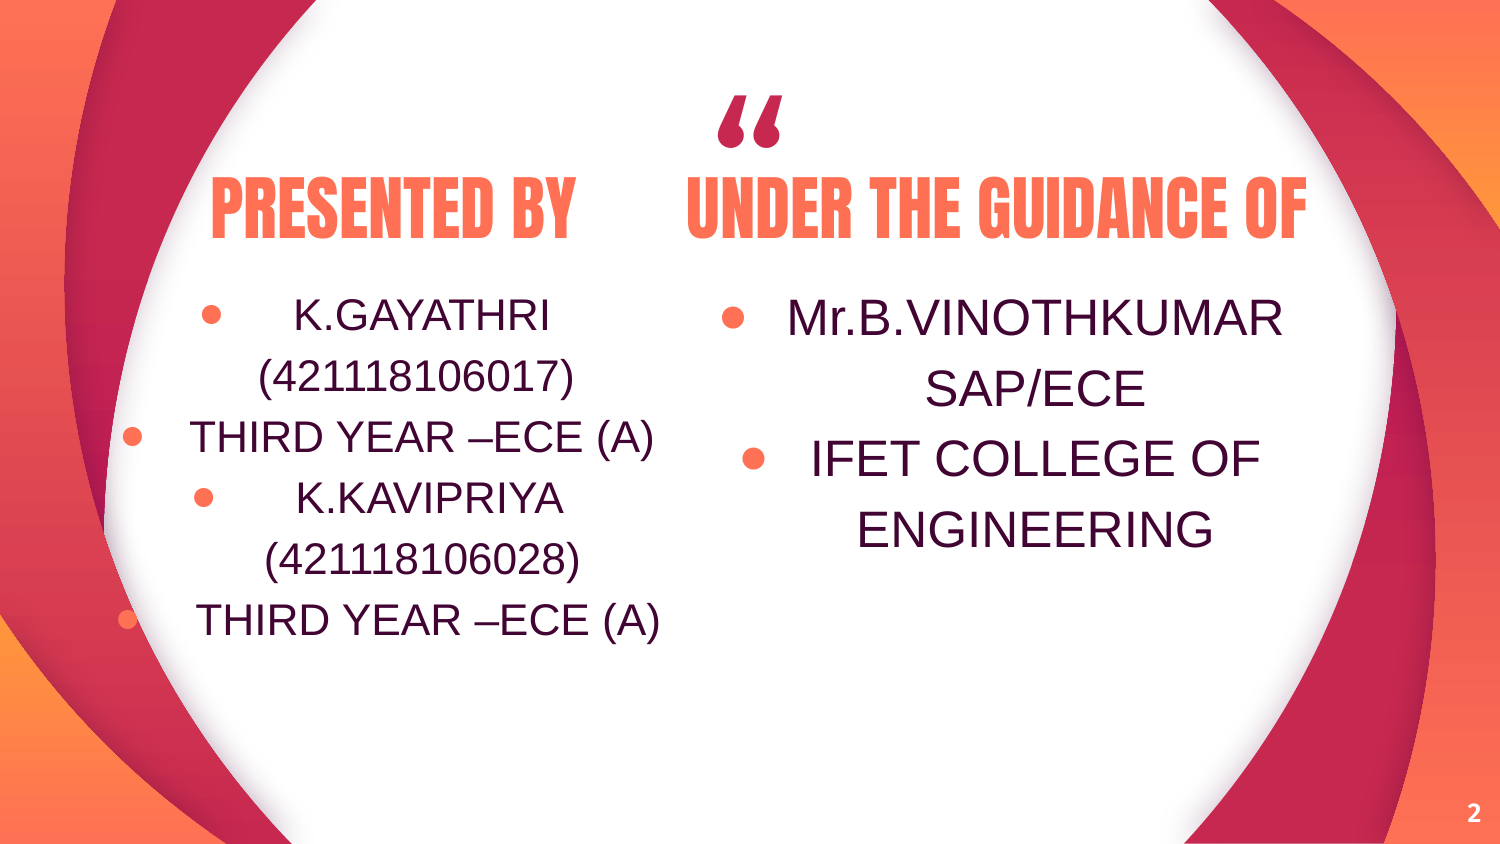

PRESENTED BY
UNDER THE GUIDANCE OF
K.GAYATHRI (421118106017)
THIRD YEAR –ECE (A)
 K.KAVIPRIYA (421118106028)
 THIRD YEAR –ECE (A)
Mr.B.VINOTHKUMAR SAP/ECE
IFET COLLEGE OF ENGINEERING
2